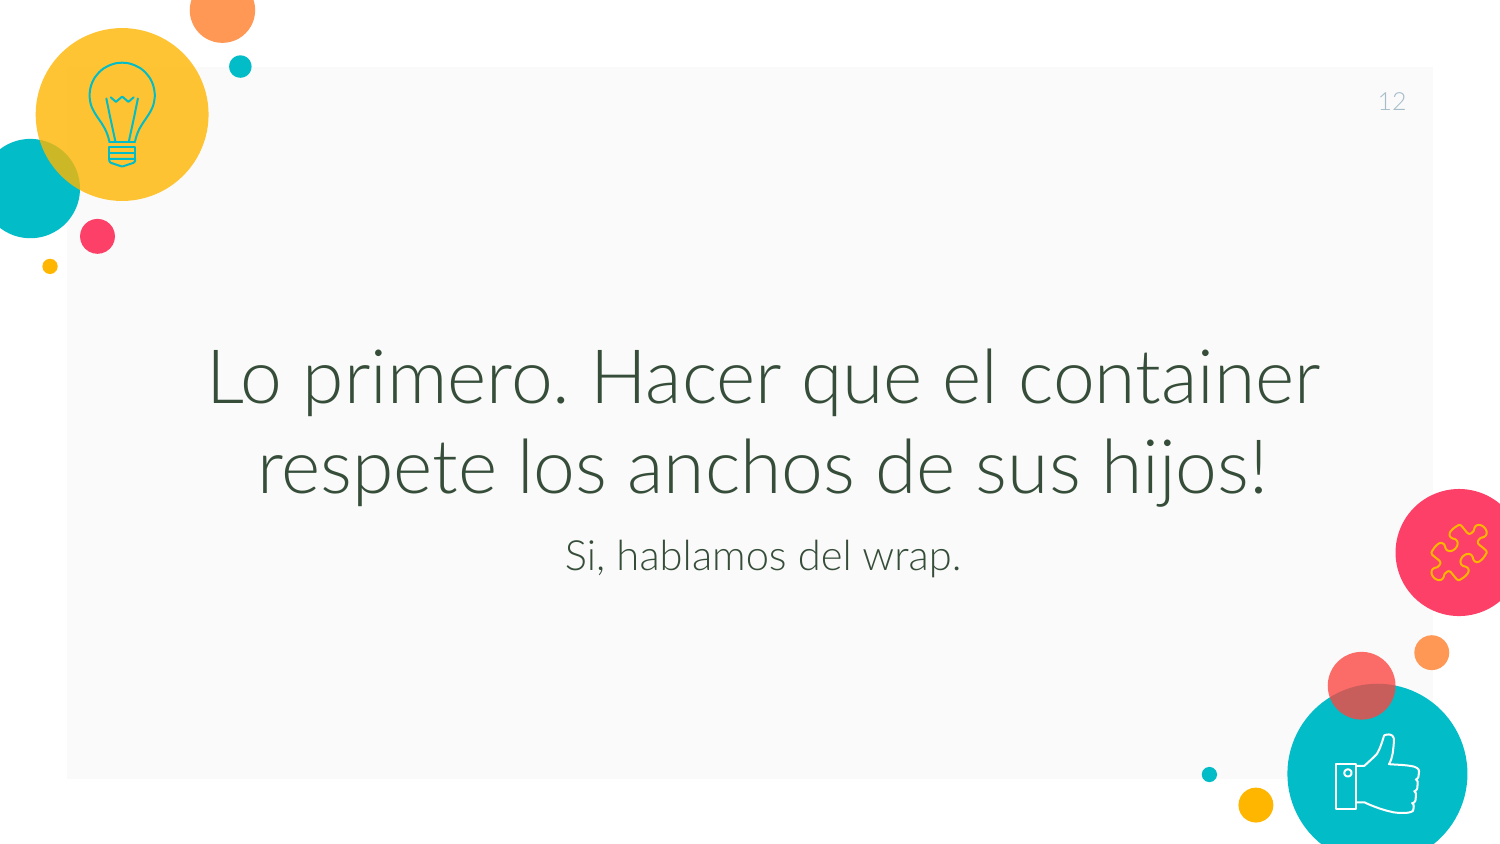

12
Lo primero. Hacer que el container respete los anchos de sus hijos!
Si, hablamos del wrap.